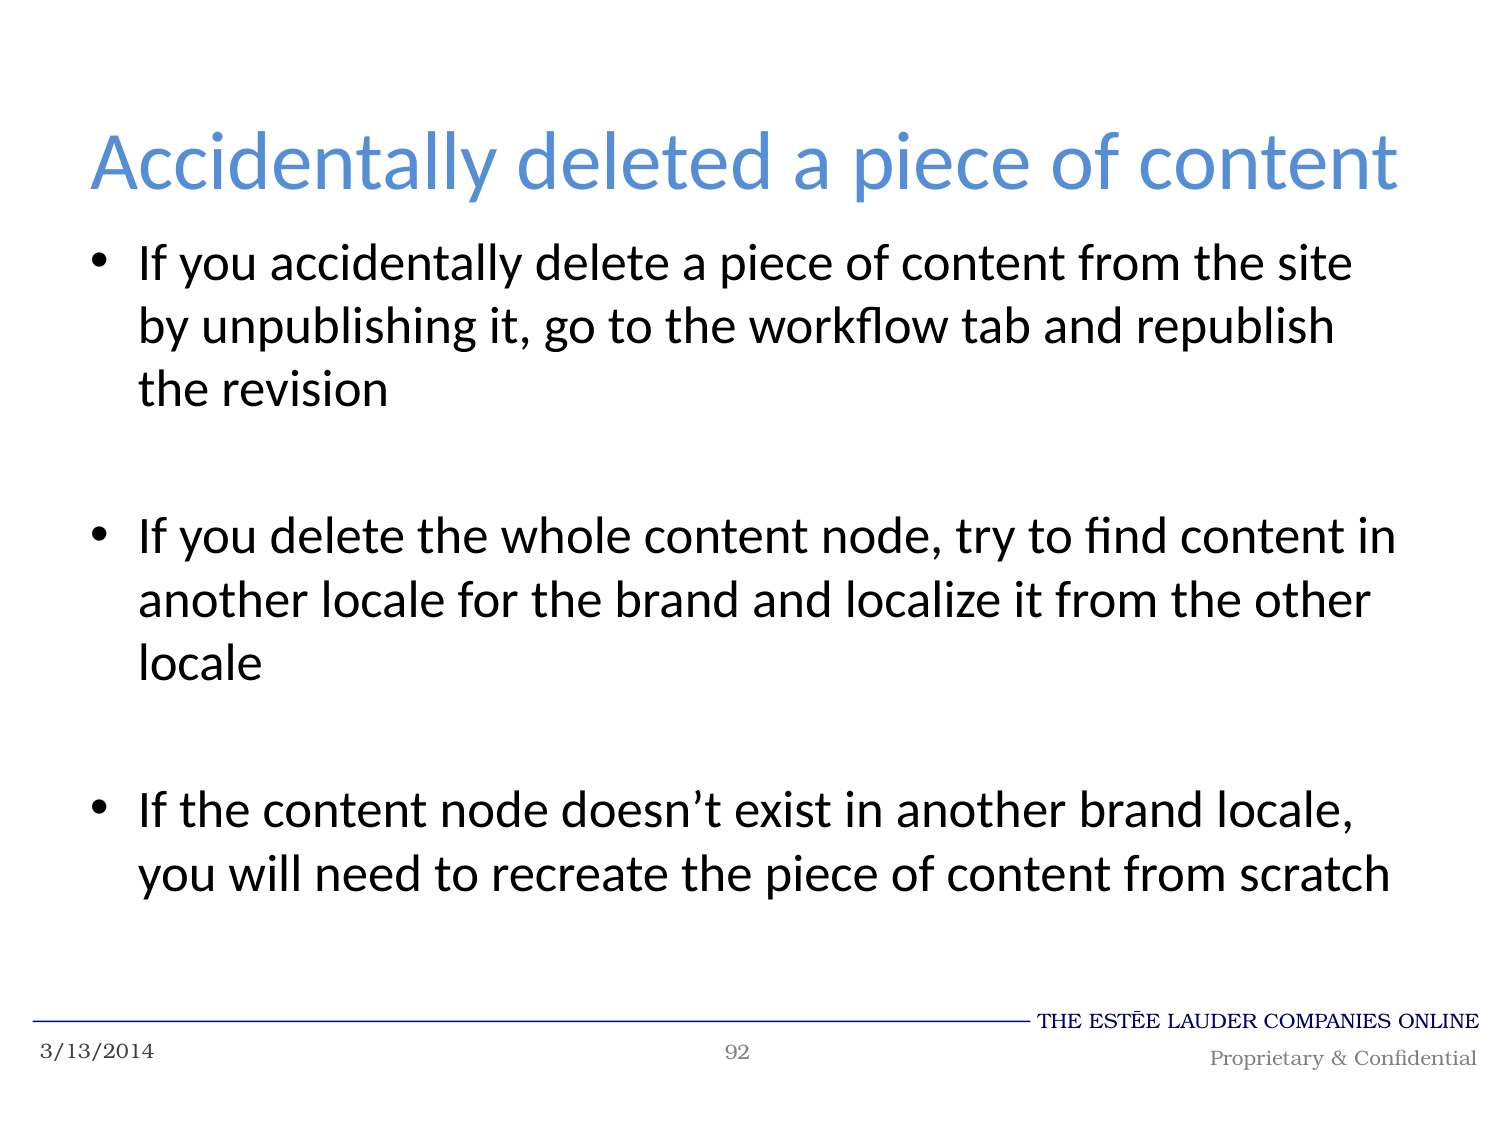

# Accidentally deleted a piece of content
If you accidentally delete a piece of content from the site by unpublishing it, go to the workflow tab and republish the revision

If you delete the whole content node, try to find content in another locale for the brand and localize it from the other locale

If the content node doesn’t exist in another brand locale, you will need to recreate the piece of content from scratch
3/13/2014